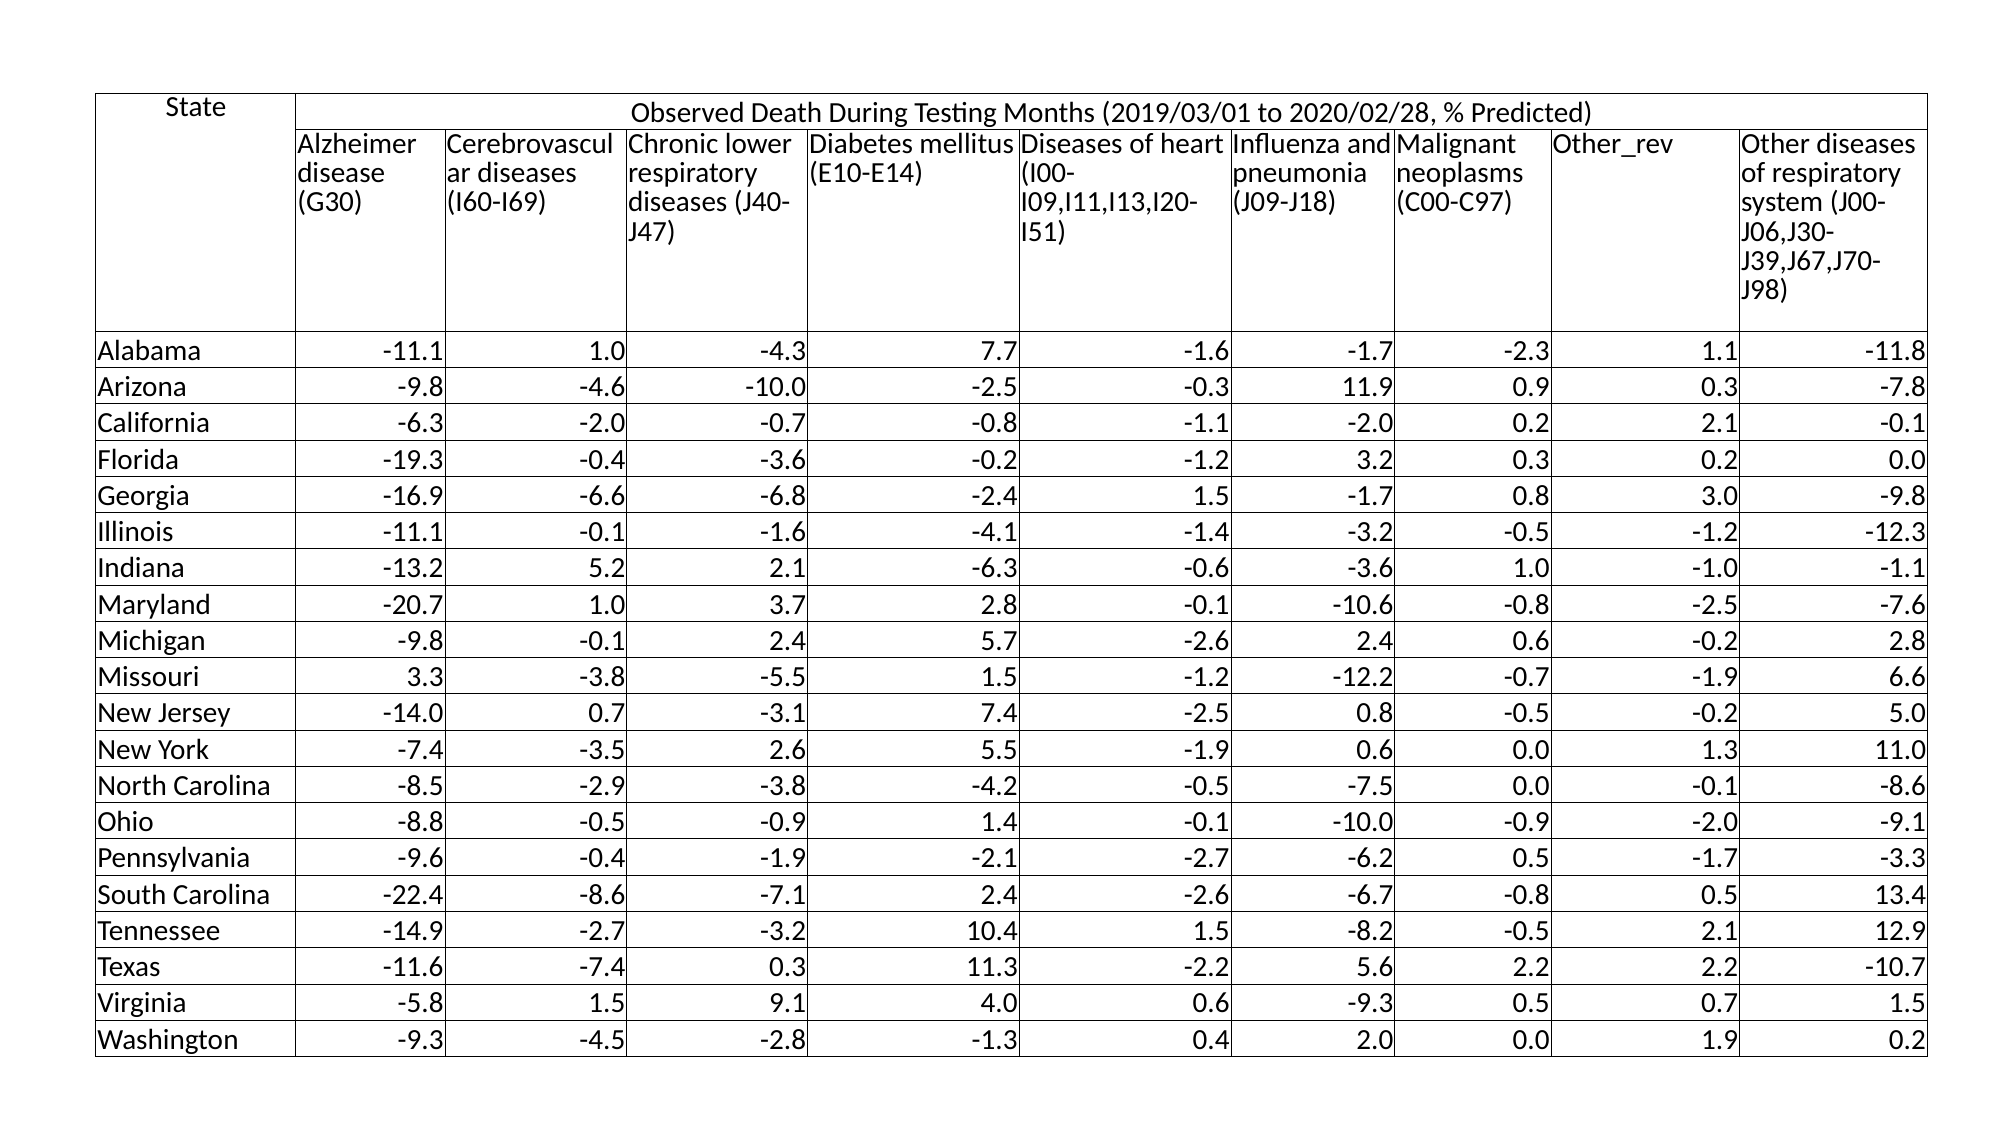

| State | Observed Death During Testing Months (2019/03/01 to 2020/02/28, % Predicted) |  |  |  |  |  |  |  |  |
| --- | --- | --- | --- | --- | --- | --- | --- | --- | --- |
|  | Alzheimer disease (G30) | Cerebrovascular diseases (I60-I69) | Chronic lower respiratory diseases (J40-J47) | Diabetes mellitus (E10-E14) | Diseases of heart (I00-I09,I11,I13,I20-I51) | Influenza and pneumonia (J09-J18) | Malignant neoplasms (C00-C97) | Other\_rev | Other diseases of respiratory system (J00-J06,J30- J39,J67,J70-J98) |
| Alabama | -11.1 | 1.0 | -4.3 | 7.7 | -1.6 | -1.7 | -2.3 | 1.1 | -11.8 |
| Arizona | -9.8 | -4.6 | -10.0 | -2.5 | -0.3 | 11.9 | 0.9 | 0.3 | -7.8 |
| California | -6.3 | -2.0 | -0.7 | -0.8 | -1.1 | -2.0 | 0.2 | 2.1 | -0.1 |
| Florida | -19.3 | -0.4 | -3.6 | -0.2 | -1.2 | 3.2 | 0.3 | 0.2 | 0.0 |
| Georgia | -16.9 | -6.6 | -6.8 | -2.4 | 1.5 | -1.7 | 0.8 | 3.0 | -9.8 |
| Illinois | -11.1 | -0.1 | -1.6 | -4.1 | -1.4 | -3.2 | -0.5 | -1.2 | -12.3 |
| Indiana | -13.2 | 5.2 | 2.1 | -6.3 | -0.6 | -3.6 | 1.0 | -1.0 | -1.1 |
| Maryland | -20.7 | 1.0 | 3.7 | 2.8 | -0.1 | -10.6 | -0.8 | -2.5 | -7.6 |
| Michigan | -9.8 | -0.1 | 2.4 | 5.7 | -2.6 | 2.4 | 0.6 | -0.2 | 2.8 |
| Missouri | 3.3 | -3.8 | -5.5 | 1.5 | -1.2 | -12.2 | -0.7 | -1.9 | 6.6 |
| New Jersey | -14.0 | 0.7 | -3.1 | 7.4 | -2.5 | 0.8 | -0.5 | -0.2 | 5.0 |
| New York | -7.4 | -3.5 | 2.6 | 5.5 | -1.9 | 0.6 | 0.0 | 1.3 | 11.0 |
| North Carolina | -8.5 | -2.9 | -3.8 | -4.2 | -0.5 | -7.5 | 0.0 | -0.1 | -8.6 |
| Ohio | -8.8 | -0.5 | -0.9 | 1.4 | -0.1 | -10.0 | -0.9 | -2.0 | -9.1 |
| Pennsylvania | -9.6 | -0.4 | -1.9 | -2.1 | -2.7 | -6.2 | 0.5 | -1.7 | -3.3 |
| South Carolina | -22.4 | -8.6 | -7.1 | 2.4 | -2.6 | -6.7 | -0.8 | 0.5 | 13.4 |
| Tennessee | -14.9 | -2.7 | -3.2 | 10.4 | 1.5 | -8.2 | -0.5 | 2.1 | 12.9 |
| Texas | -11.6 | -7.4 | 0.3 | 11.3 | -2.2 | 5.6 | 2.2 | 2.2 | -10.7 |
| Virginia | -5.8 | 1.5 | 9.1 | 4.0 | 0.6 | -9.3 | 0.5 | 0.7 | 1.5 |
| Washington | -9.3 | -4.5 | -2.8 | -1.3 | 0.4 | 2.0 | 0.0 | 1.9 | 0.2 |